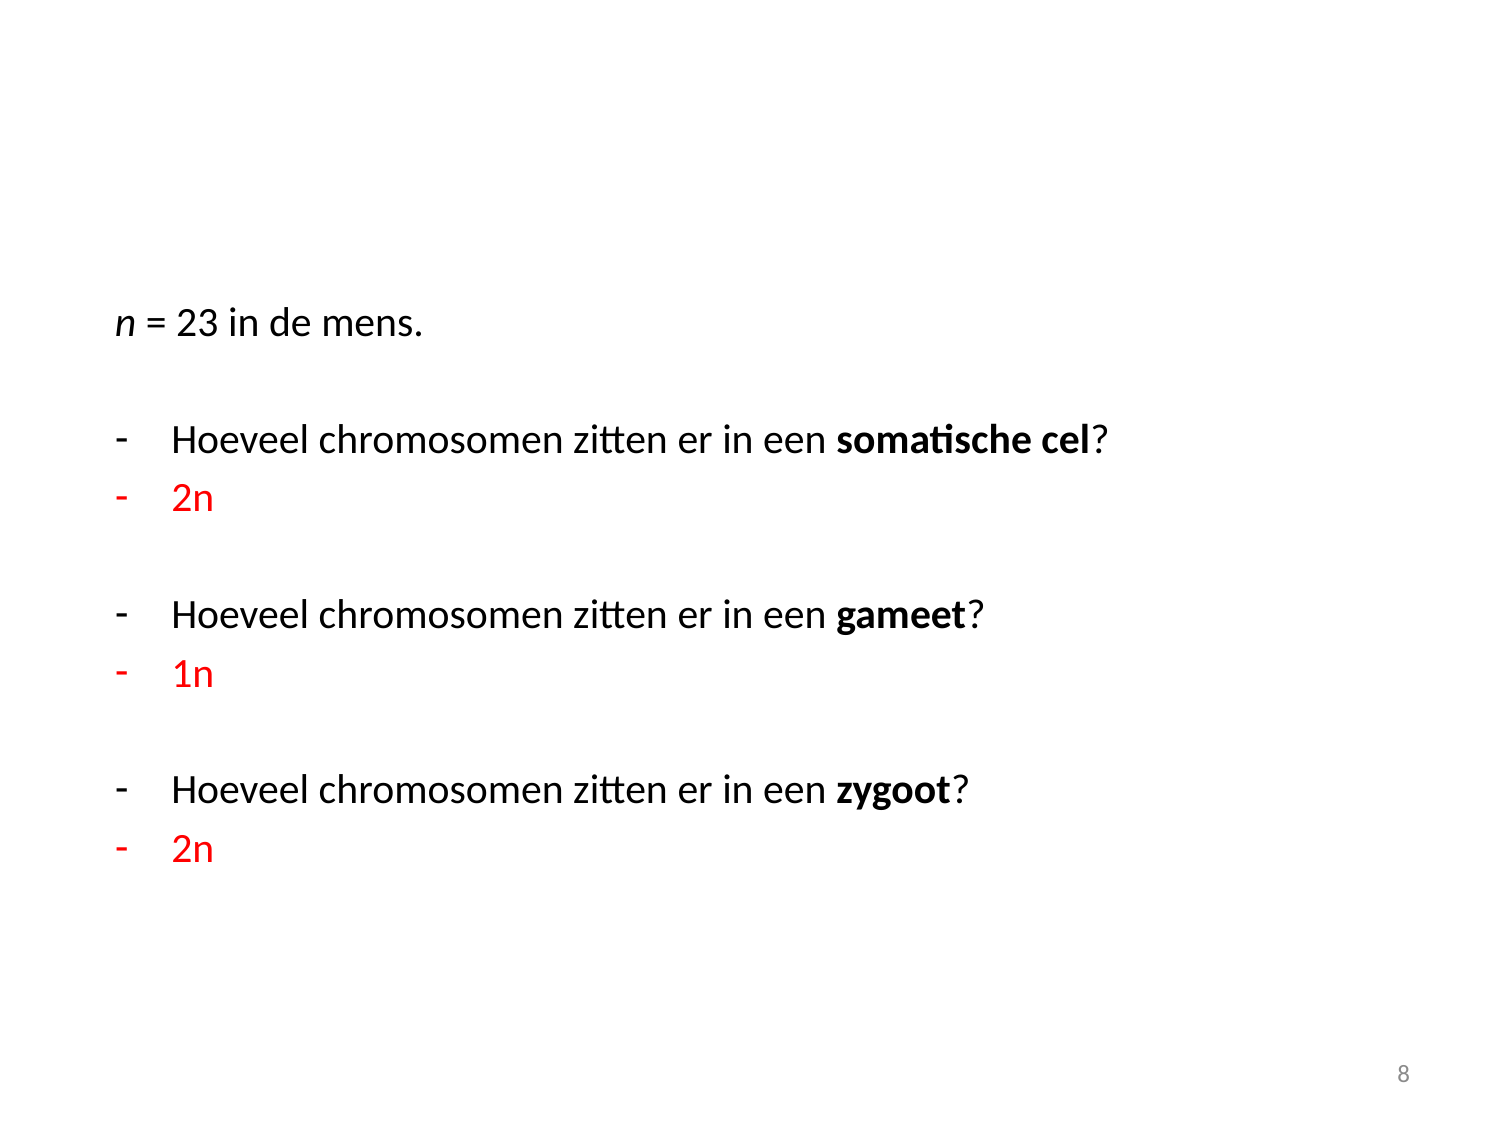

#
n = 23 in de mens.

Hoeveel chromosomen zitten er in een somatische cel?
2n

Hoeveel chromosomen zitten er in een gameet?
1n

Hoeveel chromosomen zitten er in een zygoot?
2n
8